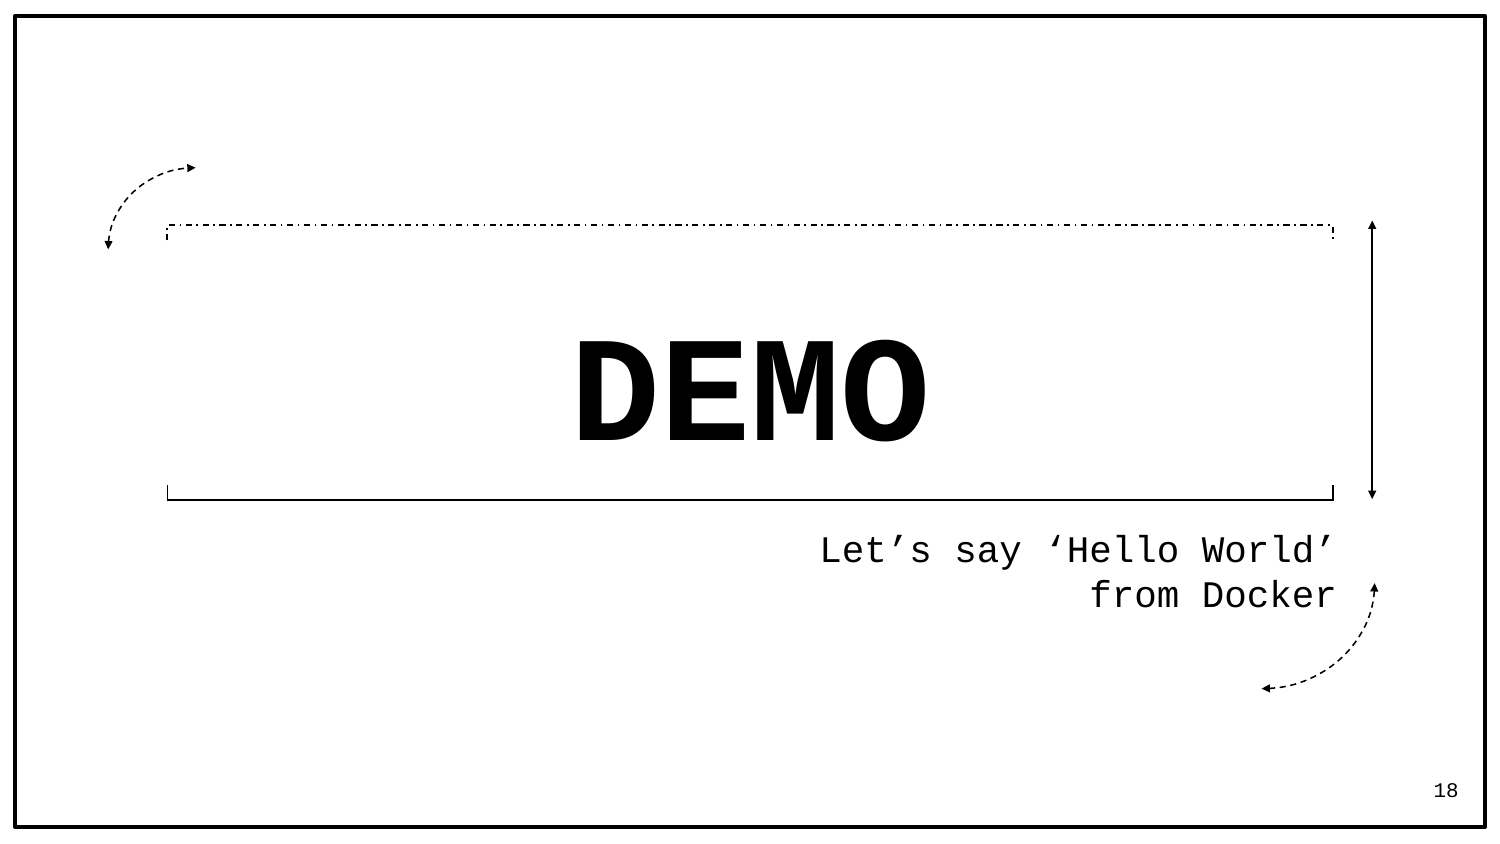

# DEMO
Let’s say ‘Hello World’ from Docker
18